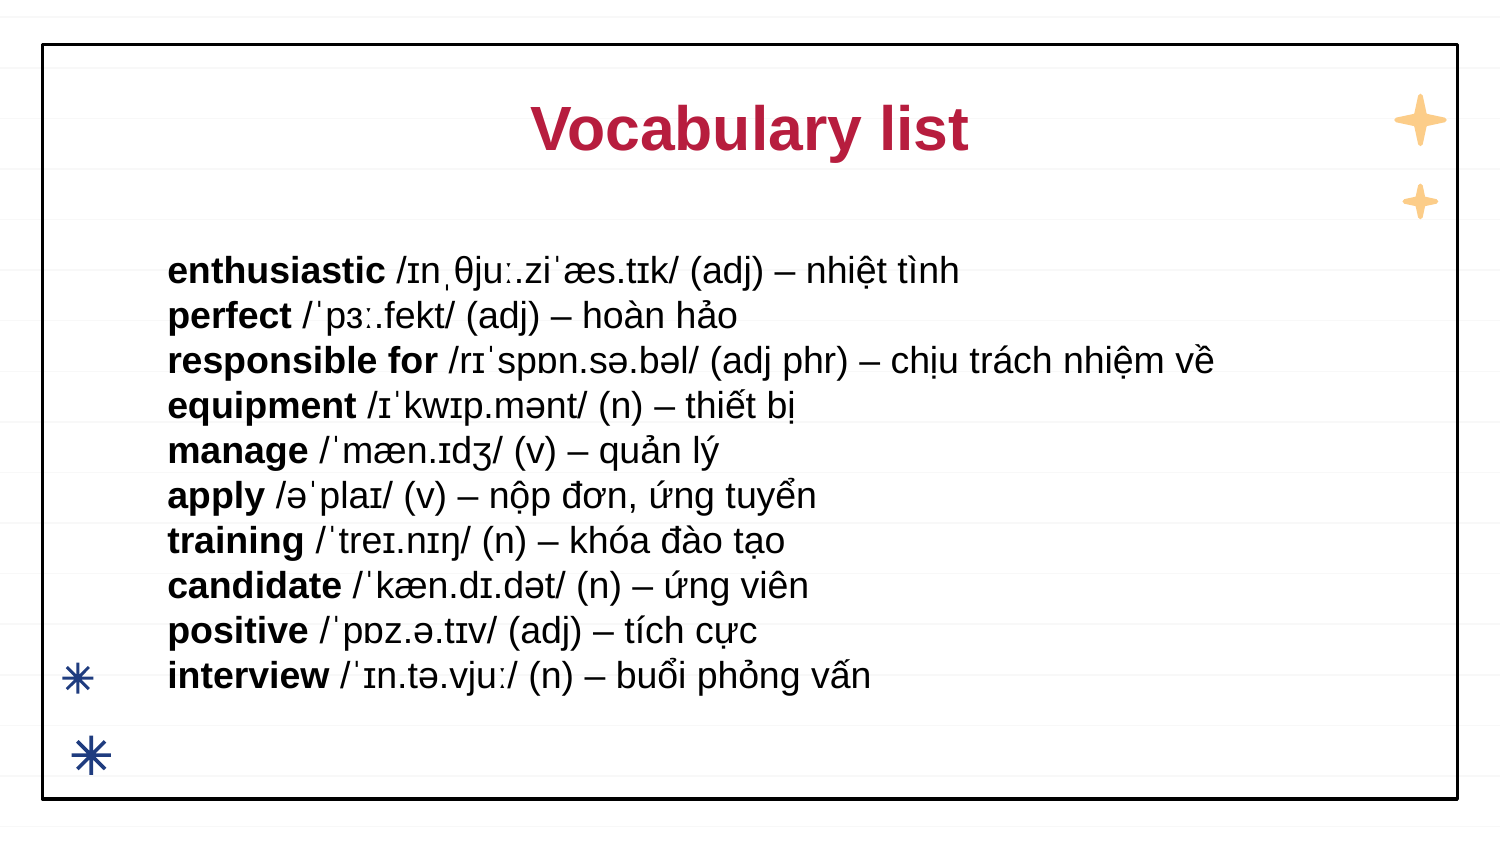

# Vocabulary list
enthusiastic /ɪnˌθjuː.ziˈæs.tɪk/ (adj) – nhiệt tình
perfect /ˈpɜː.fekt/ (adj) – hoàn hảo
responsible for /rɪˈspɒn.sə.bəl/ (adj phr) – chịu trách nhiệm về
equipment /ɪˈkwɪp.mənt/ (n) – thiết bị
manage /ˈmæn.ɪdʒ/ (v) – quản lý
apply /əˈplaɪ/ (v) – nộp đơn, ứng tuyển
training /ˈtreɪ.nɪŋ/ (n) – khóa đào tạo
candidate /ˈkæn.dɪ.dət/ (n) – ứng viên
positive /ˈpɒz.ə.tɪv/ (adj) – tích cực
interview /ˈɪn.tə.vjuː/ (n) – buổi phỏng vấn